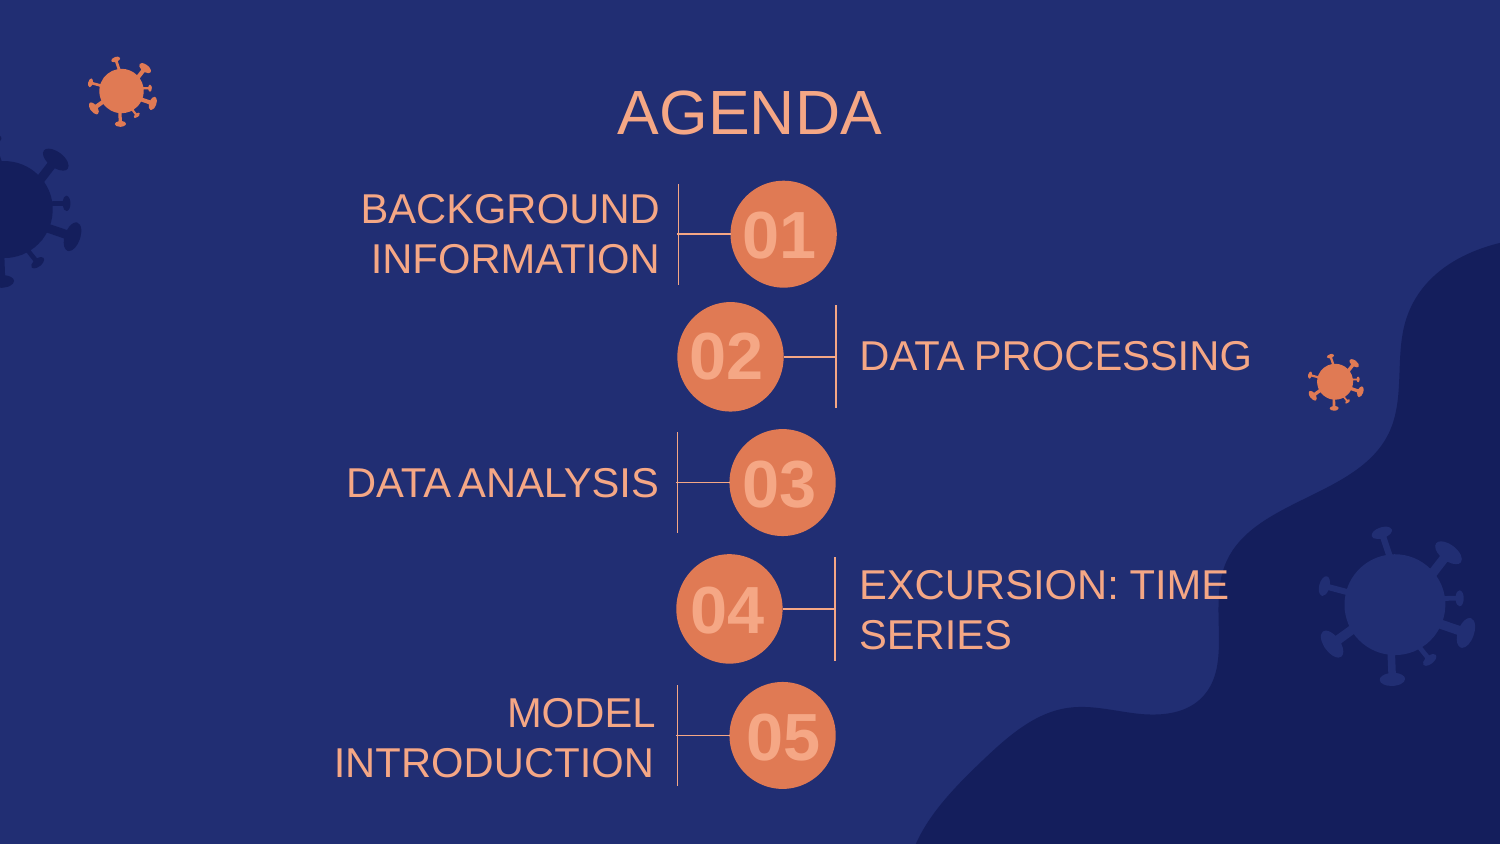

AGENDA

# 01
BACKGROUND INFORMATION

02
DATA PROCESSING

03
DATA ANALYSIS

04
EXCURSION: TIME SERIES

05
MODEL INTRODUCTION